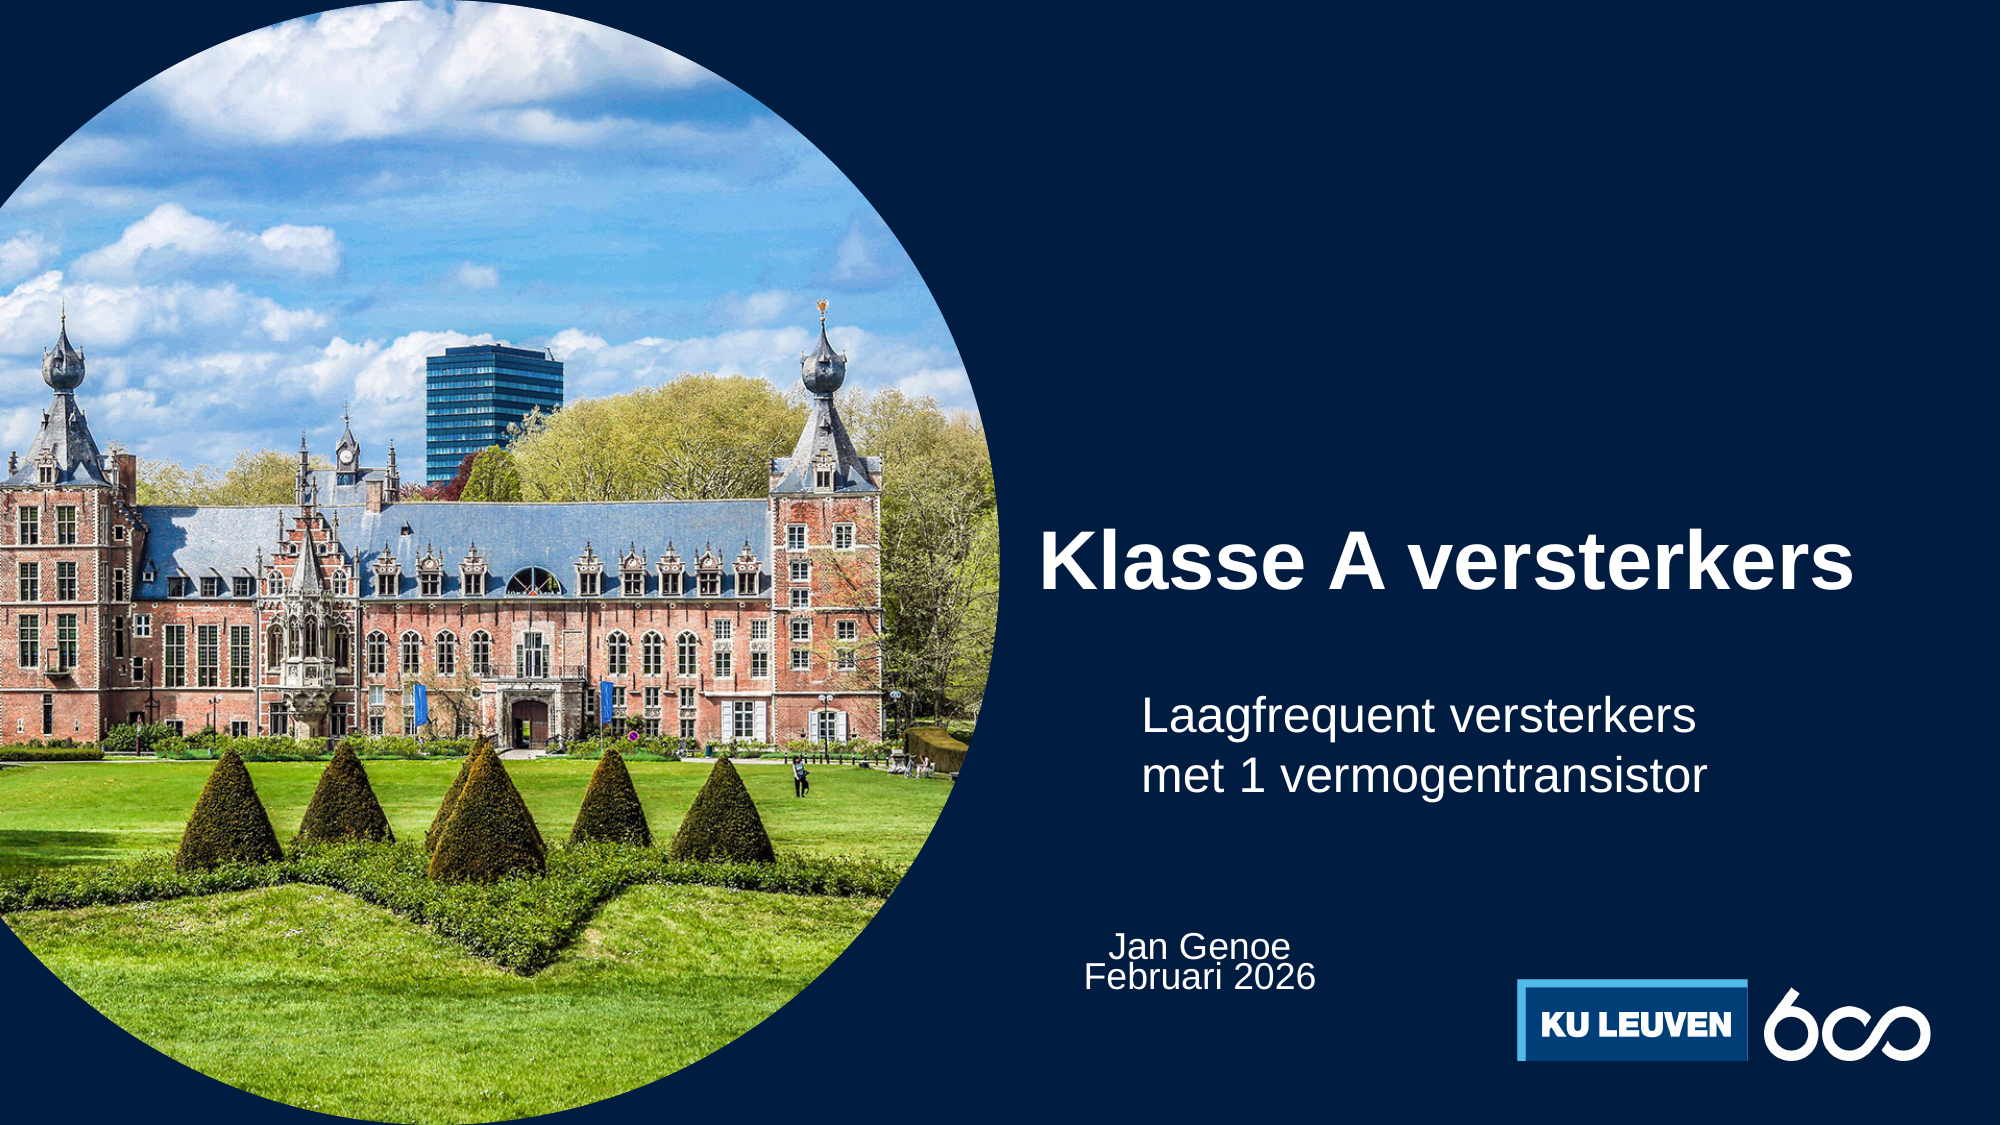

# Klasse A versterkers
Laagfrequent versterkers
met 1 vermogentransistor
Jan Genoe
Februari 2026